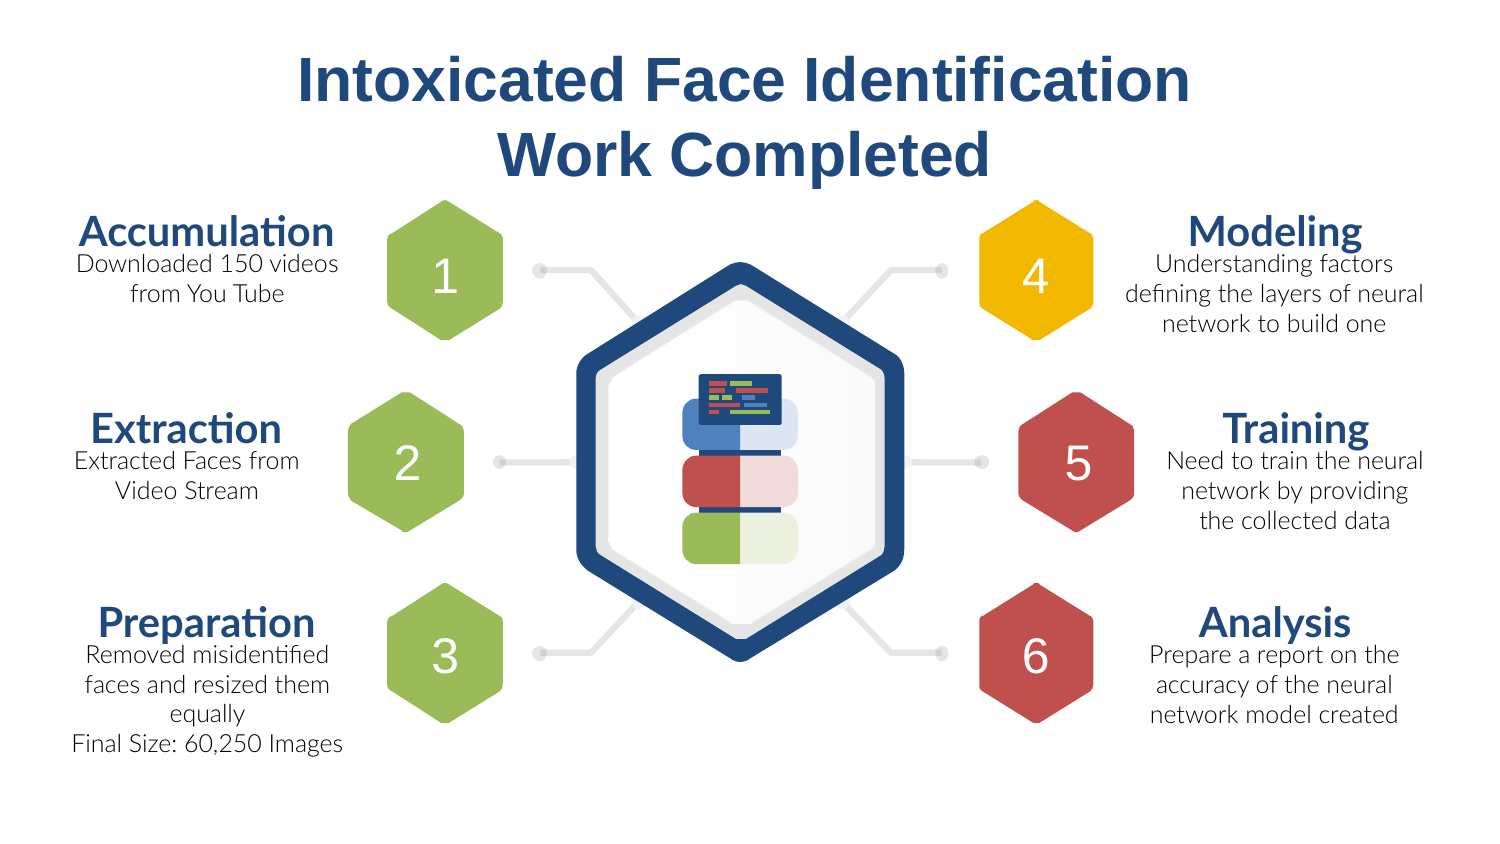

Intoxicated Face Identification
Work Completed
Accumulation
Downloaded 150 videos from You Tube
Modeling
Understanding factors defining the layers of neural network to build one

1
4

Extraction
Extracted Faces from Video Stream
Training
Need to train the neural network by providing the collected data
2
5

Preparation
Removed misidentified faces and resized them equally
Final Size: 60,250 Images
Analysis
Prepare a report on the accuracy of the neural network model created

3
6